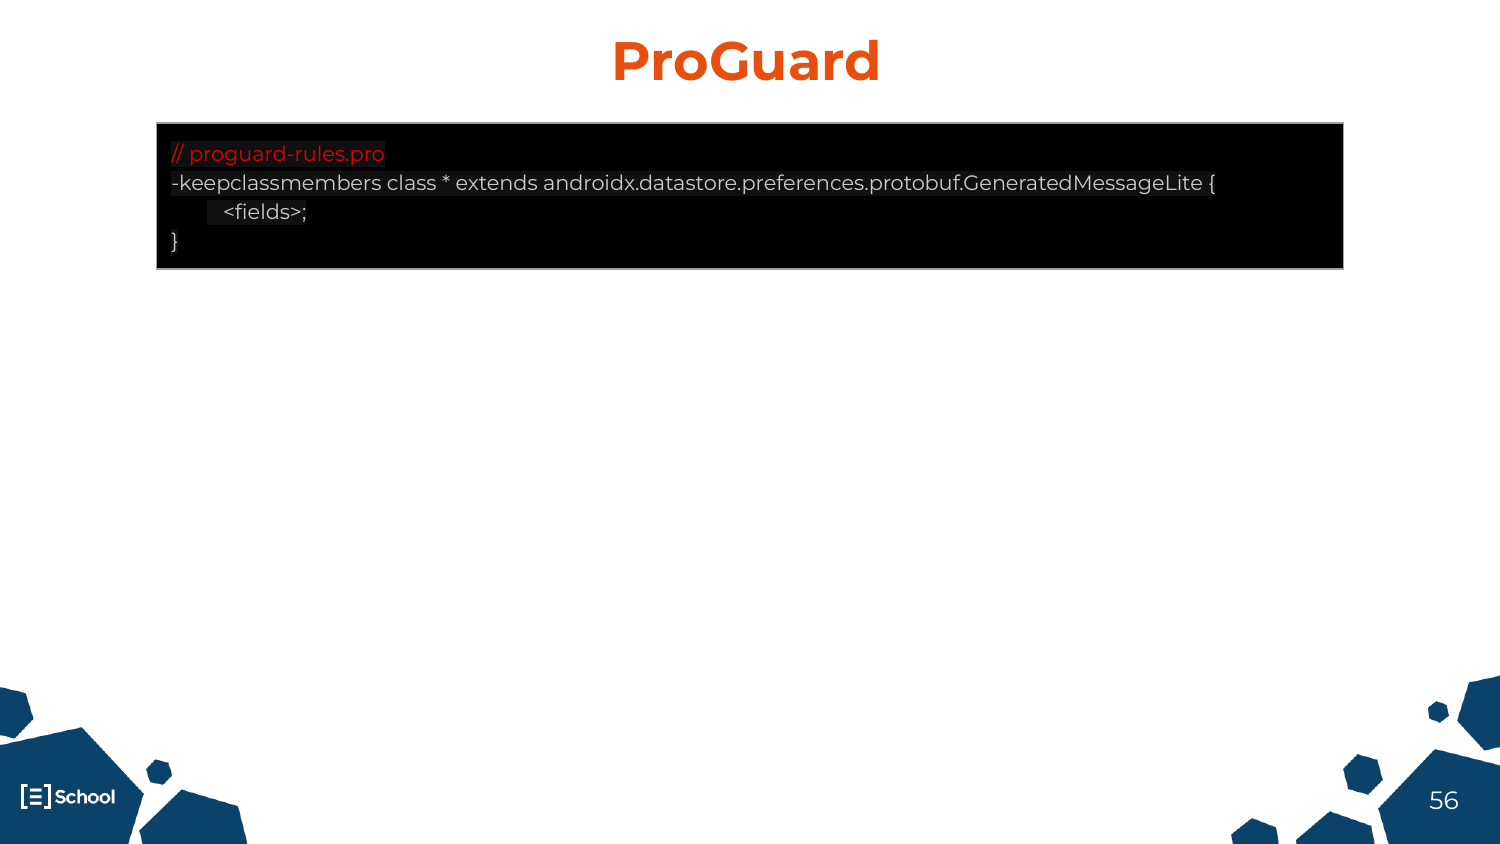

ProGuard
| // proguard-rules.pro -keepclassmembers class \* extends androidx.datastore.preferences.protobuf.GeneratedMessageLite { <fields>; } |
| --- |
56